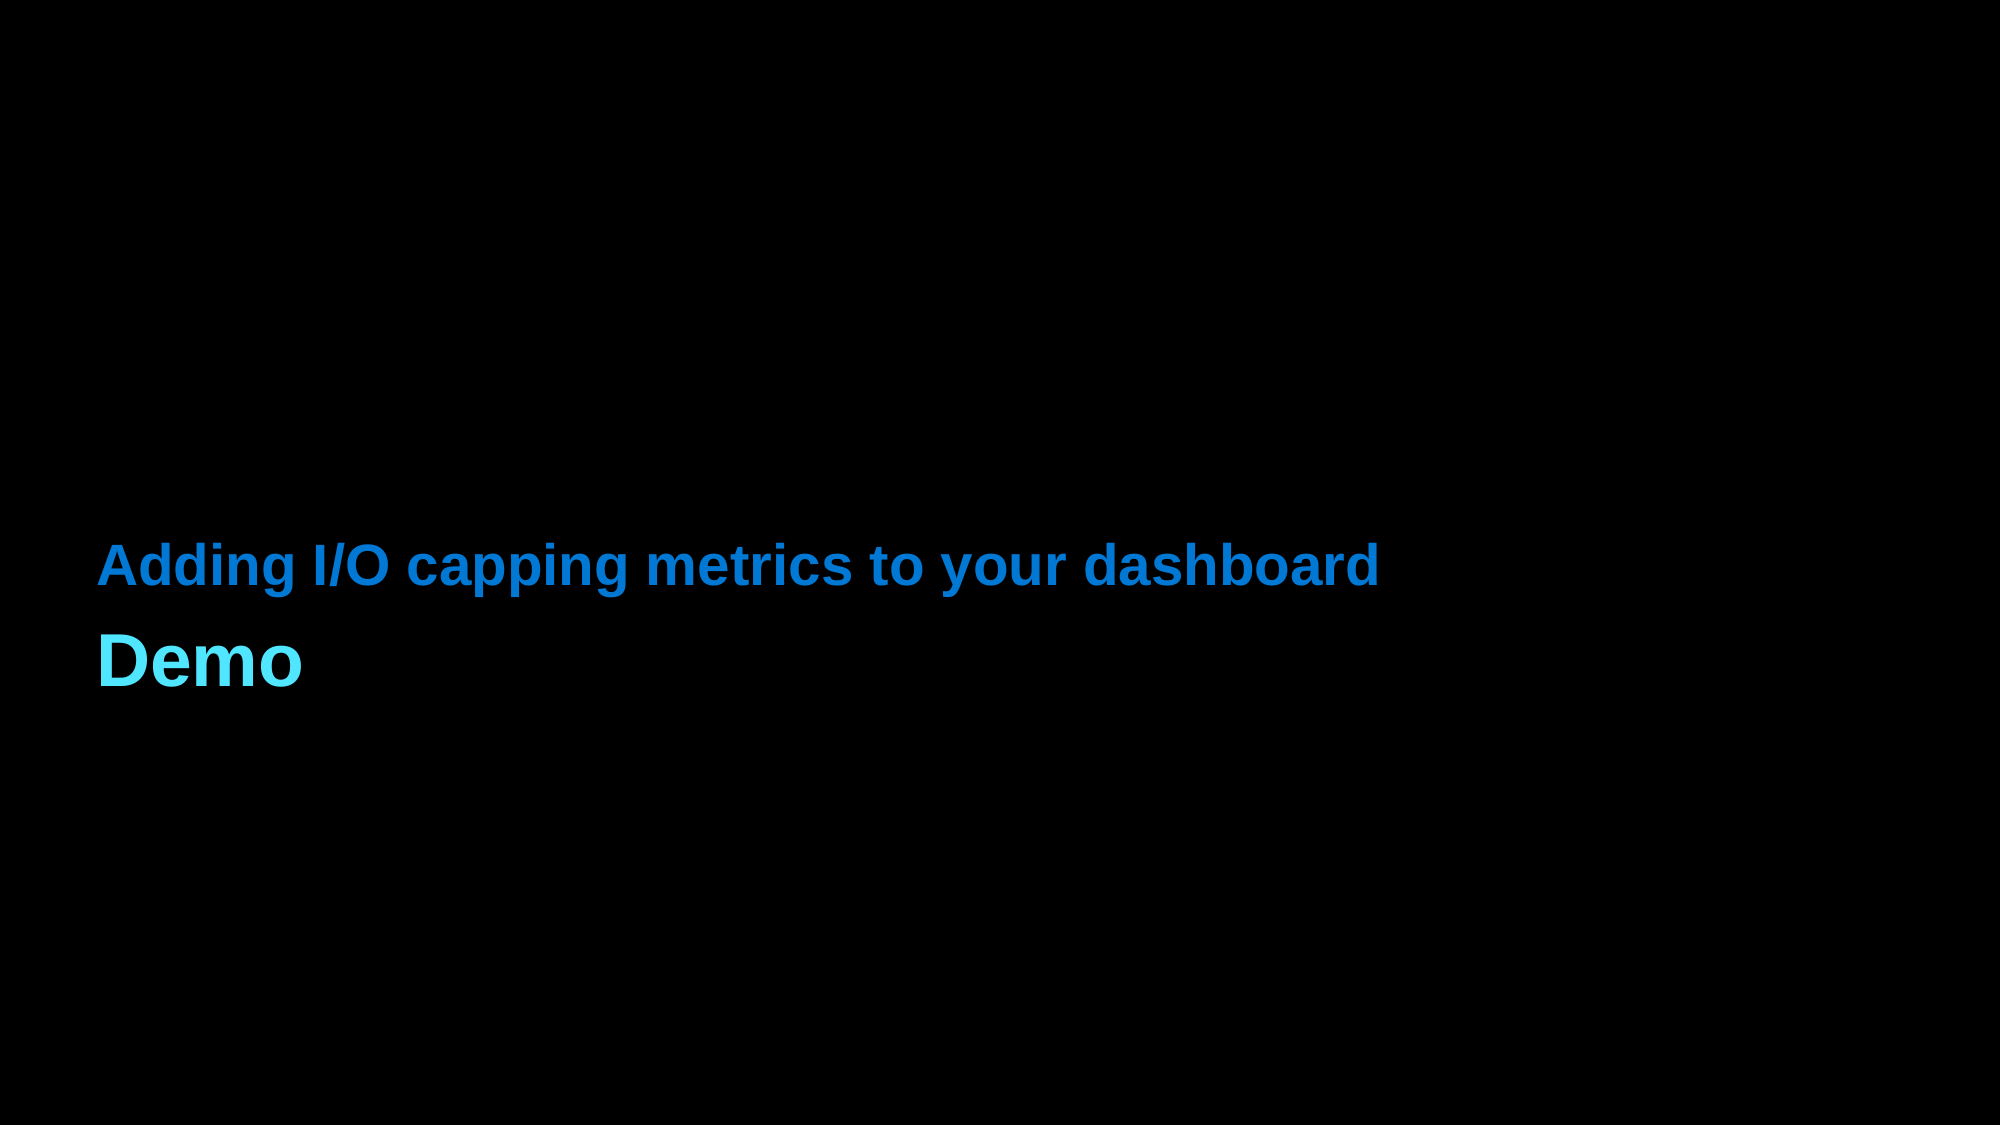

Adding I/O capping metrics to your dashboard